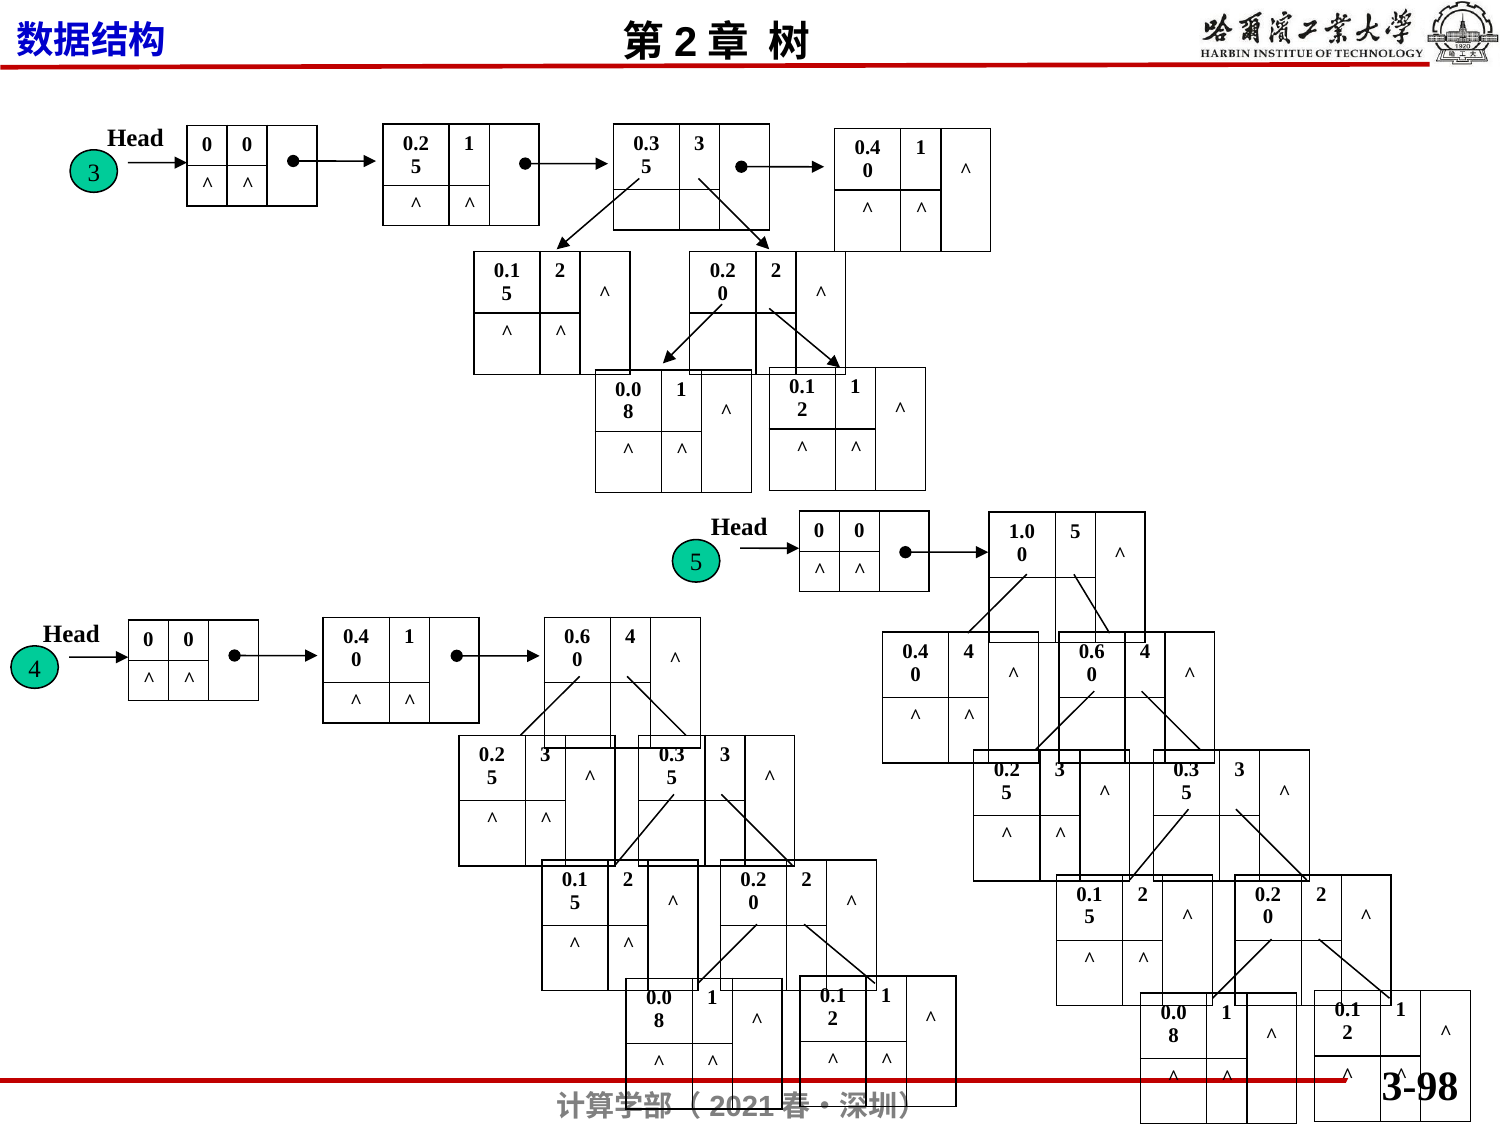

Head
| 0.25 | 1 |  |
| --- | --- | --- |
| ^ | ^ |  |
| 0.35 | 3 |  |
| --- | --- | --- |
|  |  |  |
| 0 | 0 |  |
| --- | --- | --- |
| ^ | ^ |  |
| 0.40 | 1 | ^ |
| --- | --- | --- |
| ^ | ^ |  |
3

| 0.15 | 2 | ^ |
| --- | --- | --- |
| ^ | ^ |  |
| 0.20 | 2 | ^ |
| --- | --- | --- |
|  |  |  |

| 0.12 | 1 | ^ |
| --- | --- | --- |
| ^ | ^ |  |
| 0.08 | 1 | ^ |
| --- | --- | --- |
| ^ | ^ |  |
Head
| 0 | 0 |  |
| --- | --- | --- |
| ^ | ^ |  |
| 1.00 | 5 | ^ |
| --- | --- | --- |
|  |  |  |
5

Head
| 0.40 | 1 |  |
| --- | --- | --- |
| ^ | ^ |  |
| 0.60 | 4 | ^ |
| --- | --- | --- |
|  |  |  |
| 0 | 0 |  |
| --- | --- | --- |
| ^ | ^ |  |
| 0.40 | 4 | ^ |
| --- | --- | --- |
| ^ | ^ |  |
| 0.60 | 4 | ^ |
| --- | --- | --- |
|  |  |  |
4

| 0.25 | 3 | ^ |
| --- | --- | --- |
| ^ | ^ |  |
| 0.35 | 3 | ^ |
| --- | --- | --- |
|  |  |  |
| 0.25 | 3 | ^ |
| --- | --- | --- |
| ^ | ^ |  |
| 0.35 | 3 | ^ |
| --- | --- | --- |
|  |  |  |

| 0.15 | 2 | ^ |
| --- | --- | --- |
| ^ | ^ |  |
| 0.20 | 2 | ^ |
| --- | --- | --- |
|  |  |  |
| 0.15 | 2 | ^ |
| --- | --- | --- |
| ^ | ^ |  |
| 0.20 | 2 | ^ |
| --- | --- | --- |
|  |  |  |

| 0.12 | 1 | ^ |
| --- | --- | --- |
| ^ | ^ |  |
| 0.08 | 1 | ^ |
| --- | --- | --- |
| ^ | ^ |  |
| 0.12 | 1 | ^ |
| --- | --- | --- |
| ^ | ^ |  |
| 0.08 | 1 | ^ |
| --- | --- | --- |
| ^ | ^ |  |